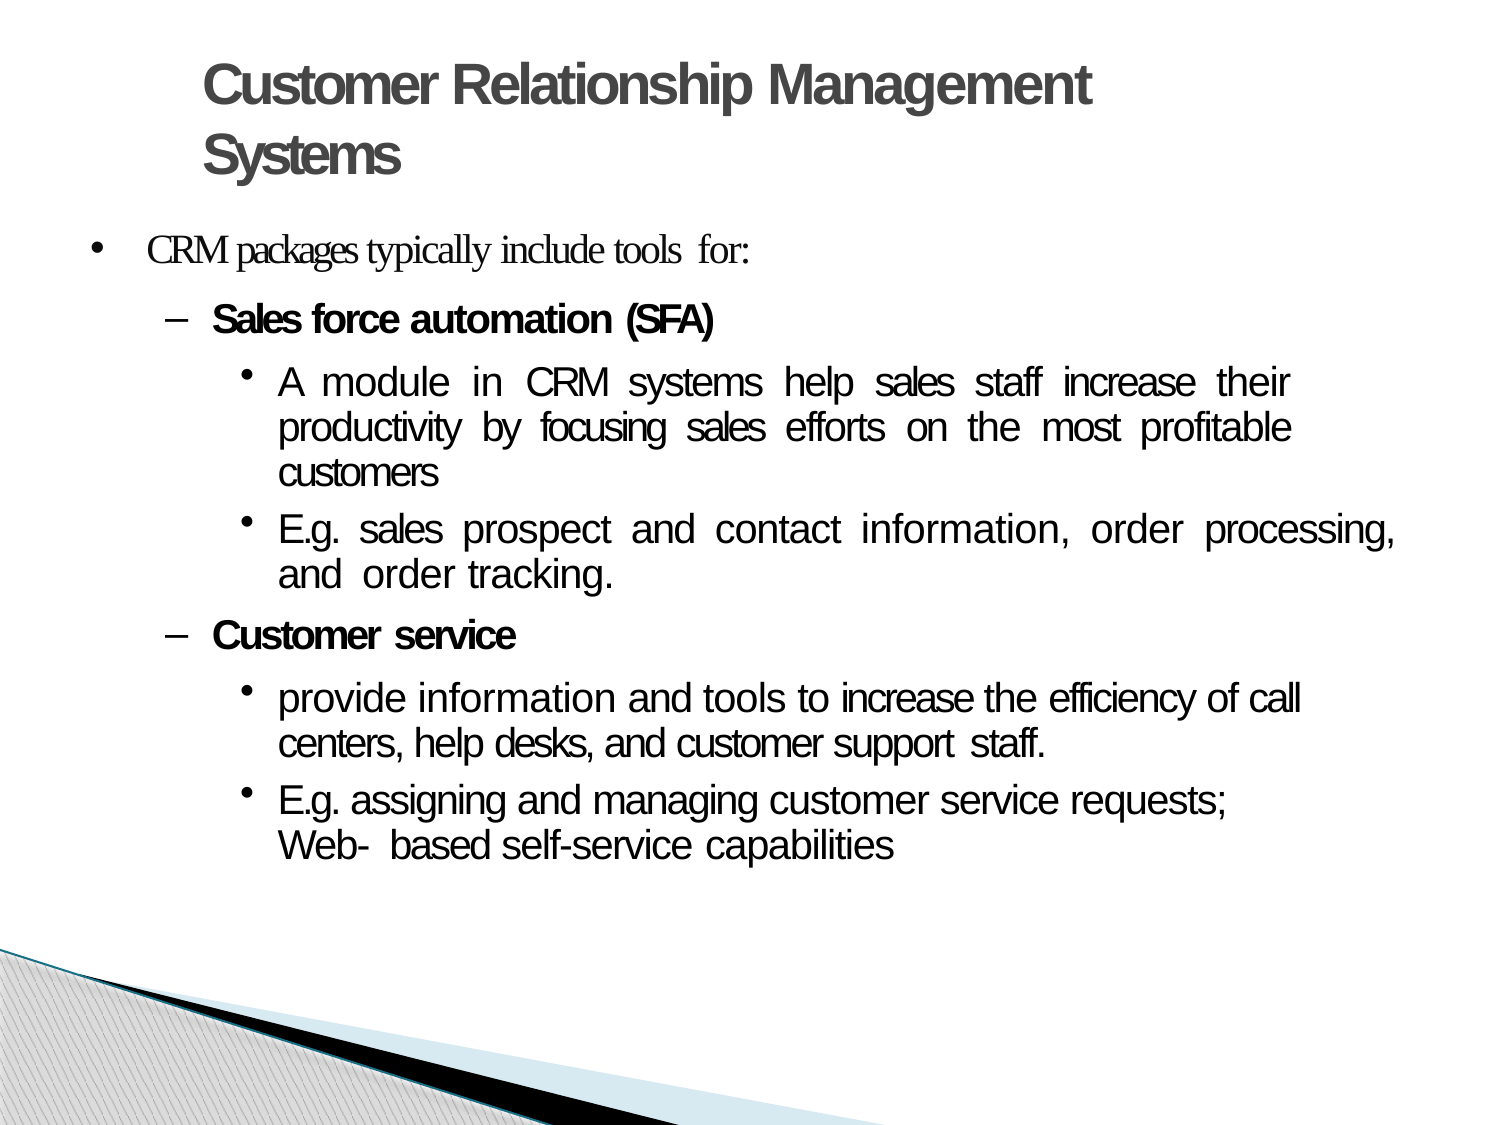

# Customer Relationship Management Systems
CRM packages typically include tools for:
Sales force automation (SFA)
A module in CRM systems help sales staff increase their  productivity by focusing sales efforts on the most profitable  customers
E.g. sales prospect and contact information, order processing, and  order tracking.
Customer service
provide information and tools to increase the efficiency of call  centers, help desks, and customer support staff.
E.g. assigning and managing customer service requests; Web-  based self-service capabilities